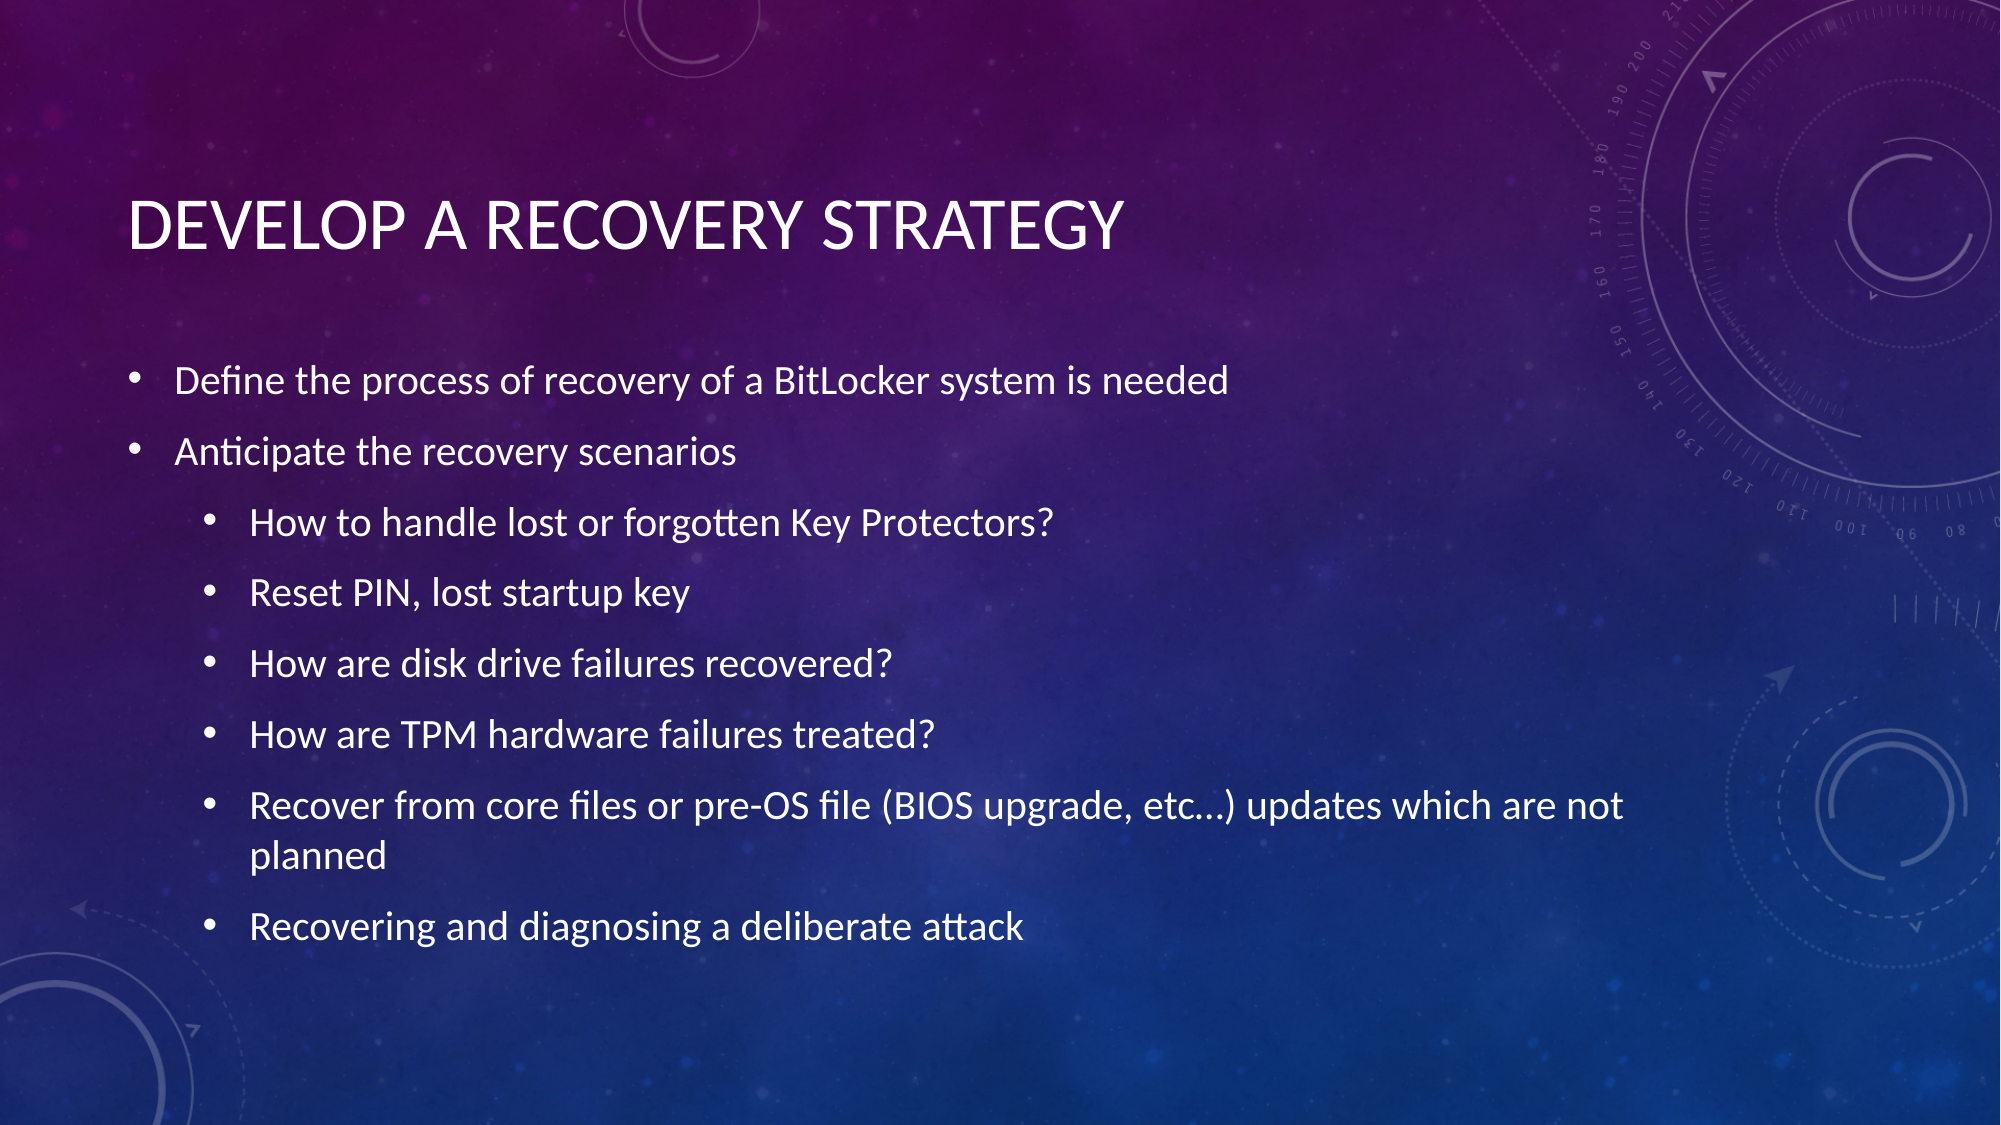

# Develop a Recovery Strategy
Define the process of recovery of a BitLocker system is needed
Anticipate the recovery scenarios
How to handle lost or forgotten Key Protectors?
Reset PIN, lost startup key
How are disk drive failures recovered?
How are TPM hardware failures treated?
Recover from core files or pre-OS file (BIOS upgrade, etc…) updates which are not planned
Recovering and diagnosing a deliberate attack